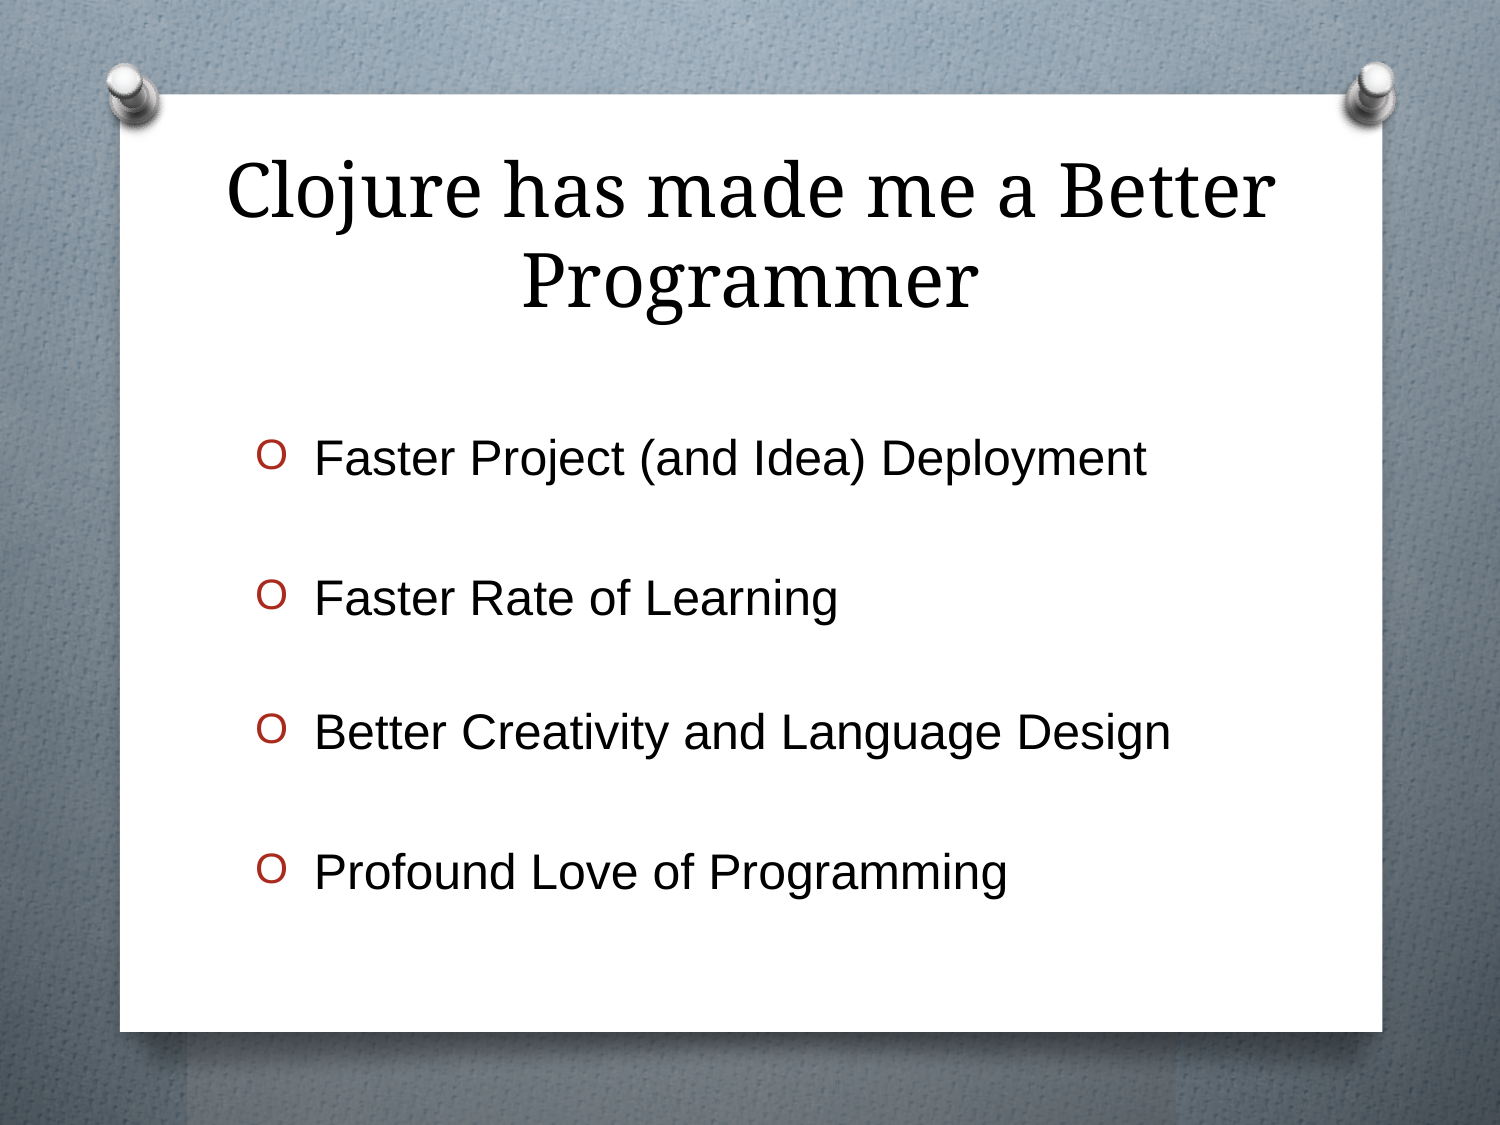

# Clojure has made me a Better Programmer

 Faster Project (and Idea) Deployment

 Faster Rate of Learning

 Better Creativity and Language Design

 Profound Love of Programming